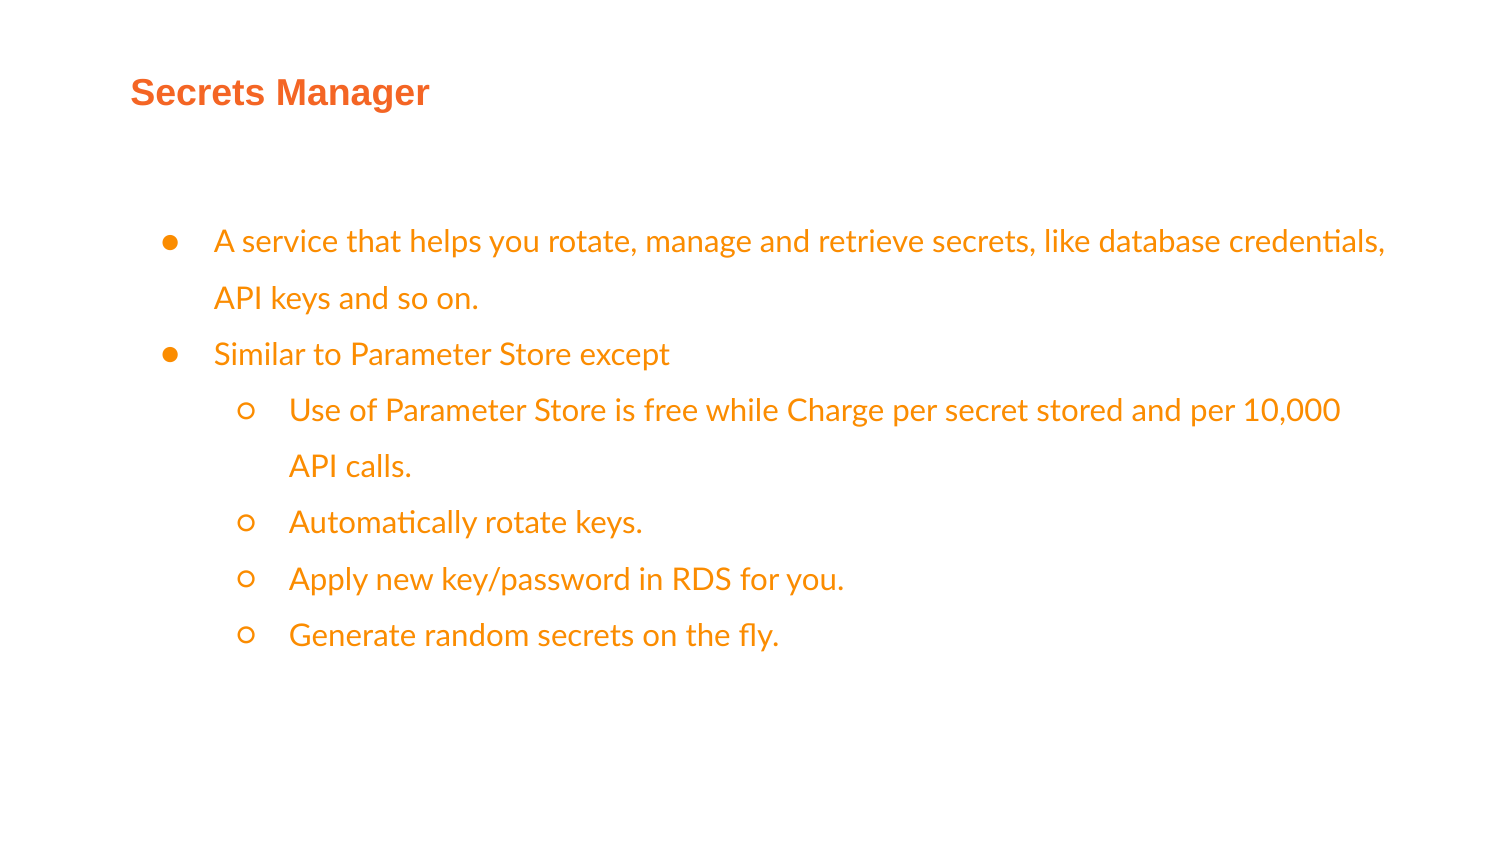

Secrets Manager
A service that helps you rotate, manage and retrieve secrets, like database credentials, API keys and so on.
Similar to Parameter Store except
Use of Parameter Store is free while Charge per secret stored and per 10,000 API calls.
Automatically rotate keys.
Apply new key/password in RDS for you.
Generate random secrets on the fly.